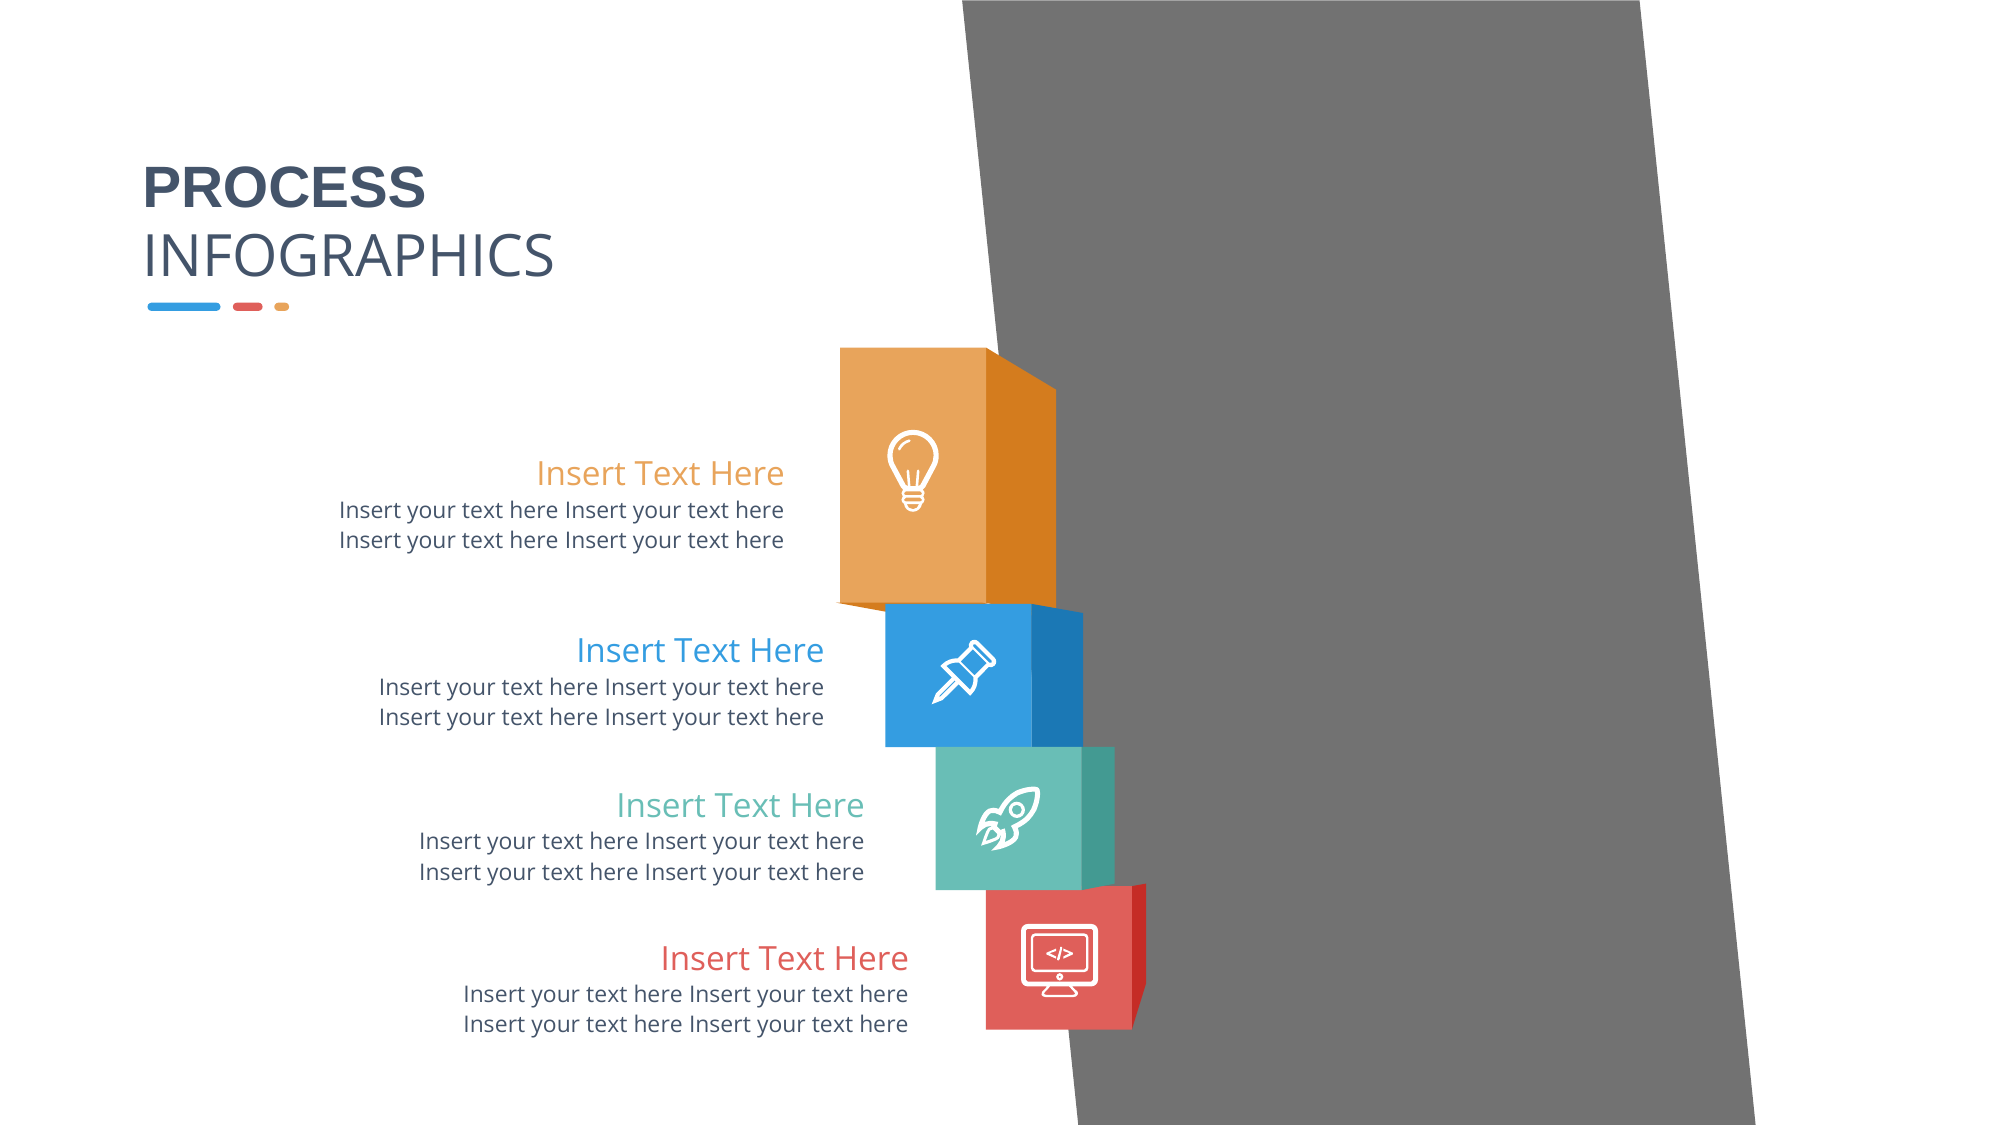

PROCESS
INFOGRAPHICS

Insert Text Here
 Insert your text here Insert your text here Insert your text here Insert your text here
Insert Text Here
 Insert your text here Insert your text here Insert your text here Insert your text here

Insert Text Here
 Insert your text here Insert your text here Insert your text here Insert your text here

Insert Text Here
 Insert your text here Insert your text here Insert your text here Insert your text here